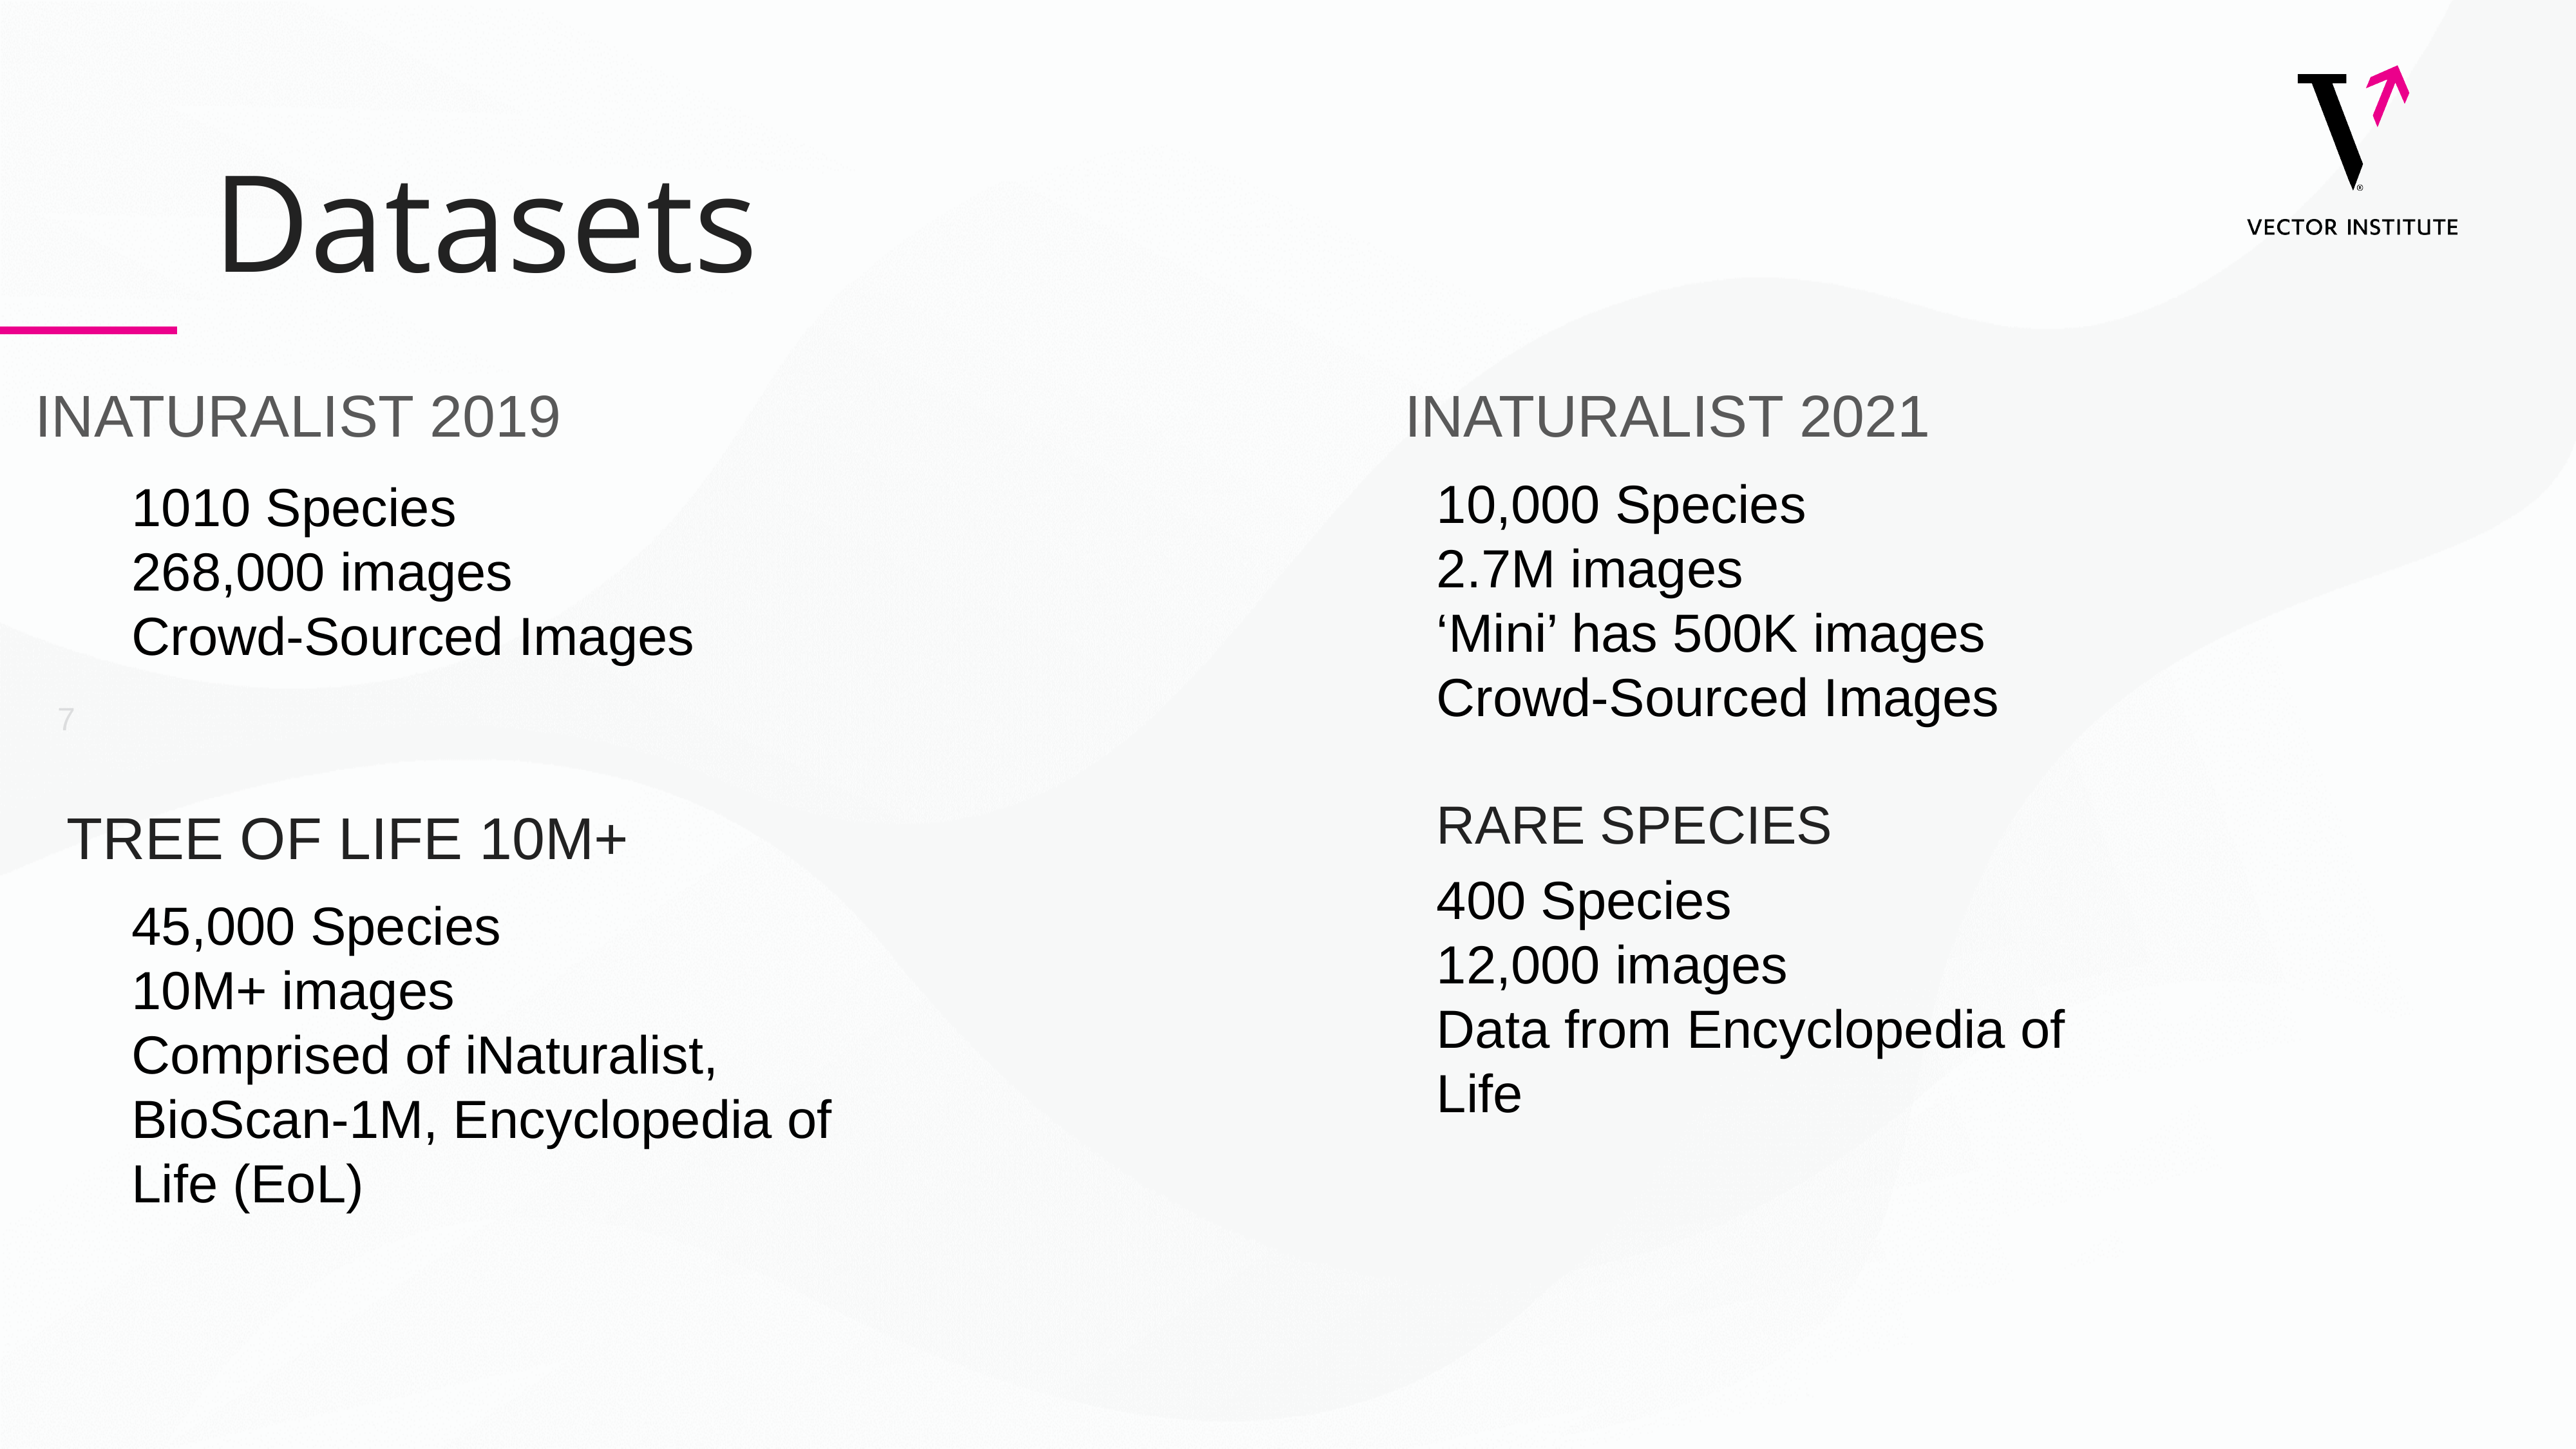

# Datasets

INATURALIST 2019

INATURALIST 2021
10,000 Species
2.7M images
‘Mini’ has 500K images
Crowd-Sourced Images
1010 Species
268,000 images
Crowd-Sourced Images
7
RARE SPECIES
TREE OF LIFE 10M+
400 Species
12,000 images
Data from Encyclopedia of Life
45,000 Species
10M+ images
Comprised of iNaturalist, BioScan-1M, Encyclopedia of Life (EoL)